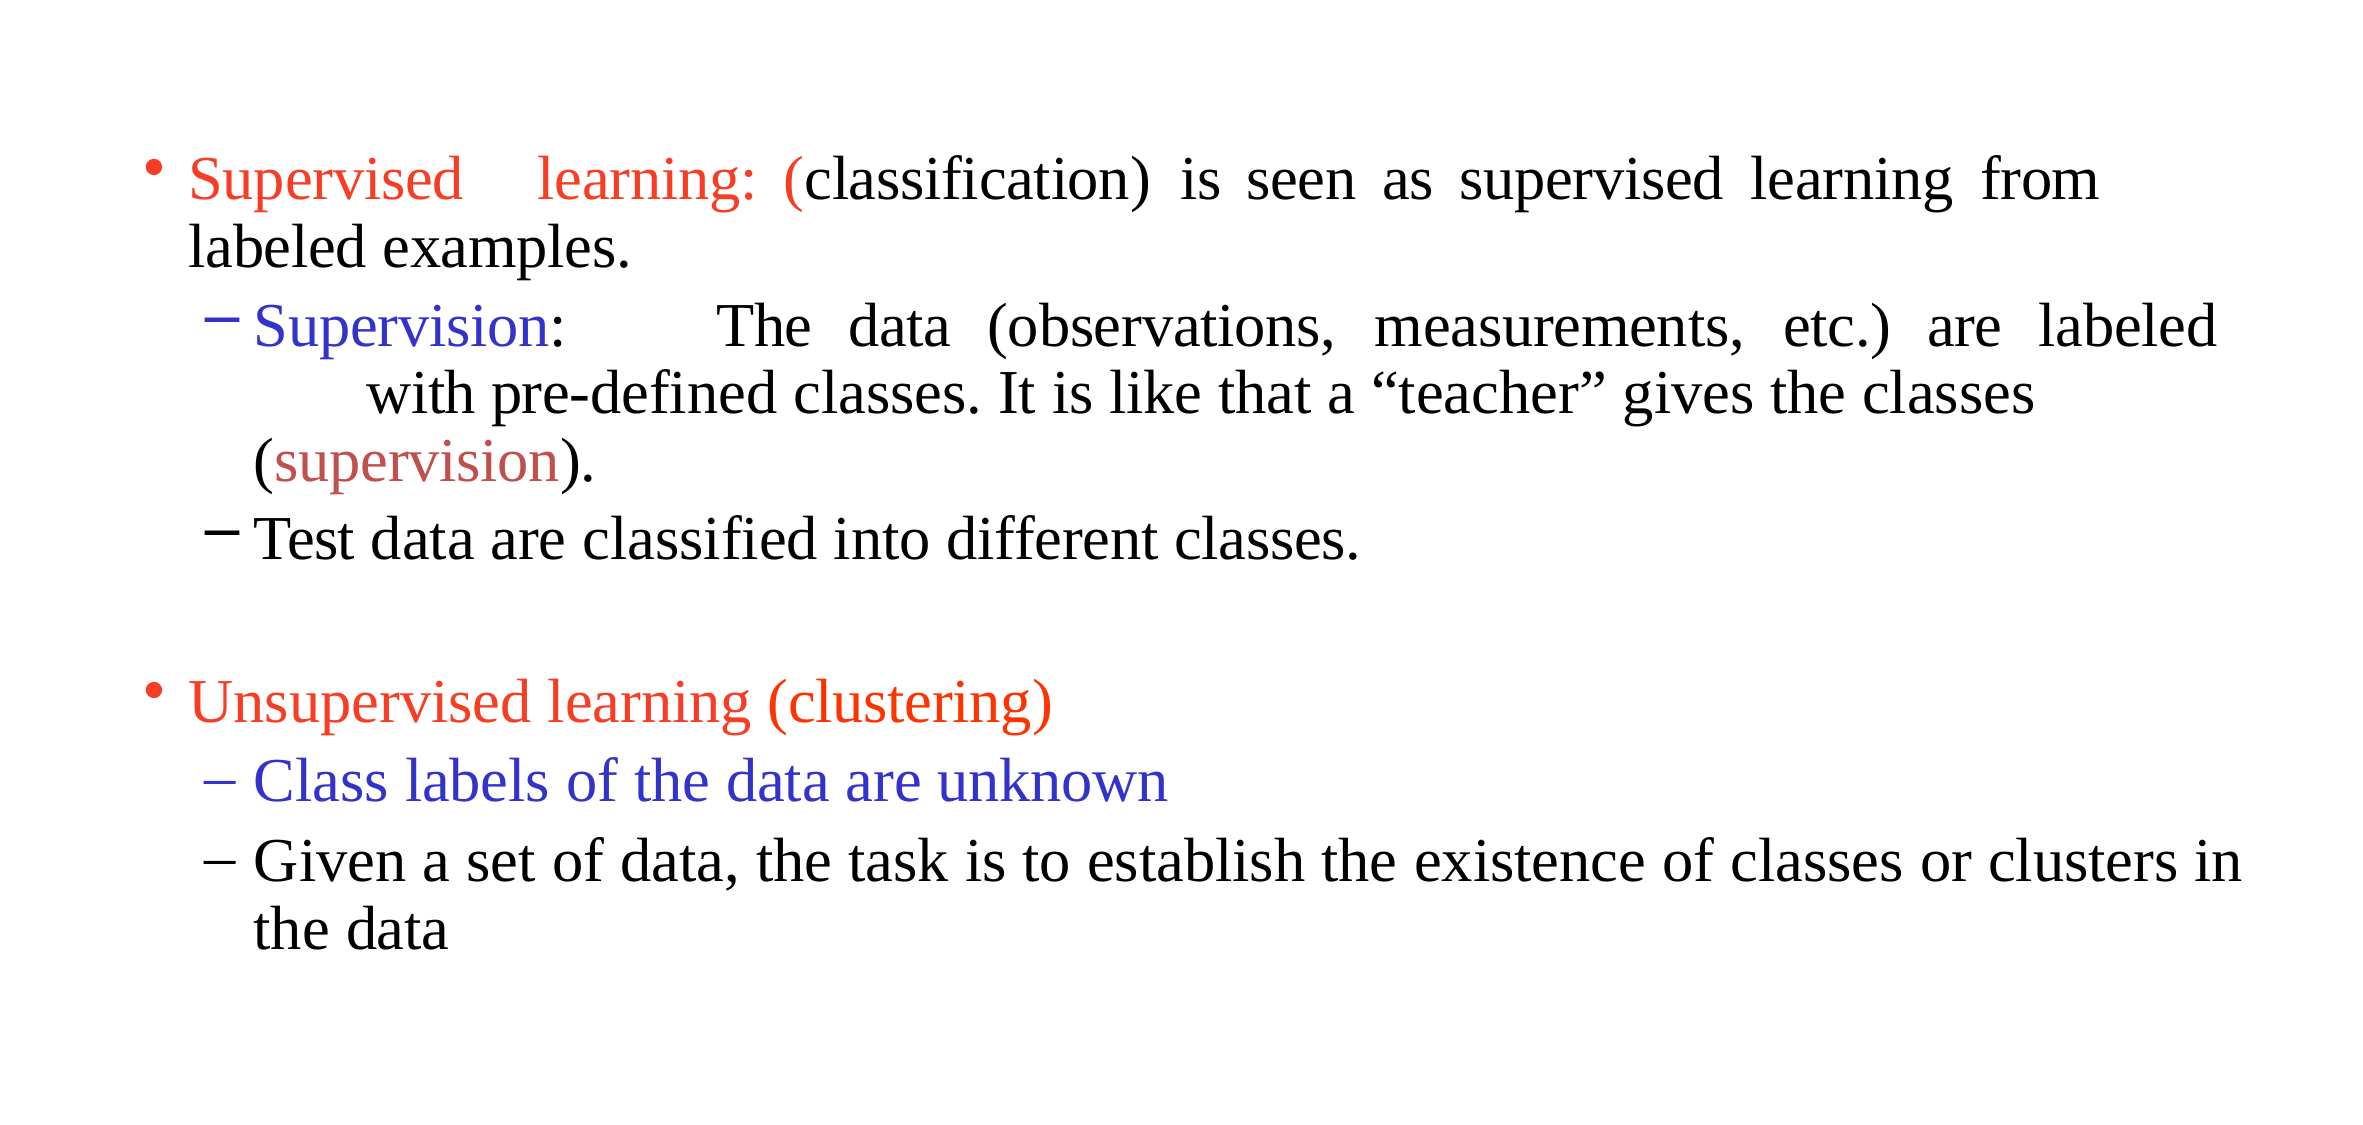

Supervised	learning:	(classification)	is	seen	as	supervised	learning	from	labeled examples.
Supervision:	The	data	(observations,	measurements,	etc.)	are	labeled	with pre-defined classes. It is like that a “teacher” gives the classes (supervision).
Test data are classified into different classes.

Unsupervised learning (clustering)
Class labels of the data are unknown
Given a set of data, the task is to establish the existence of classes or clusters in the data